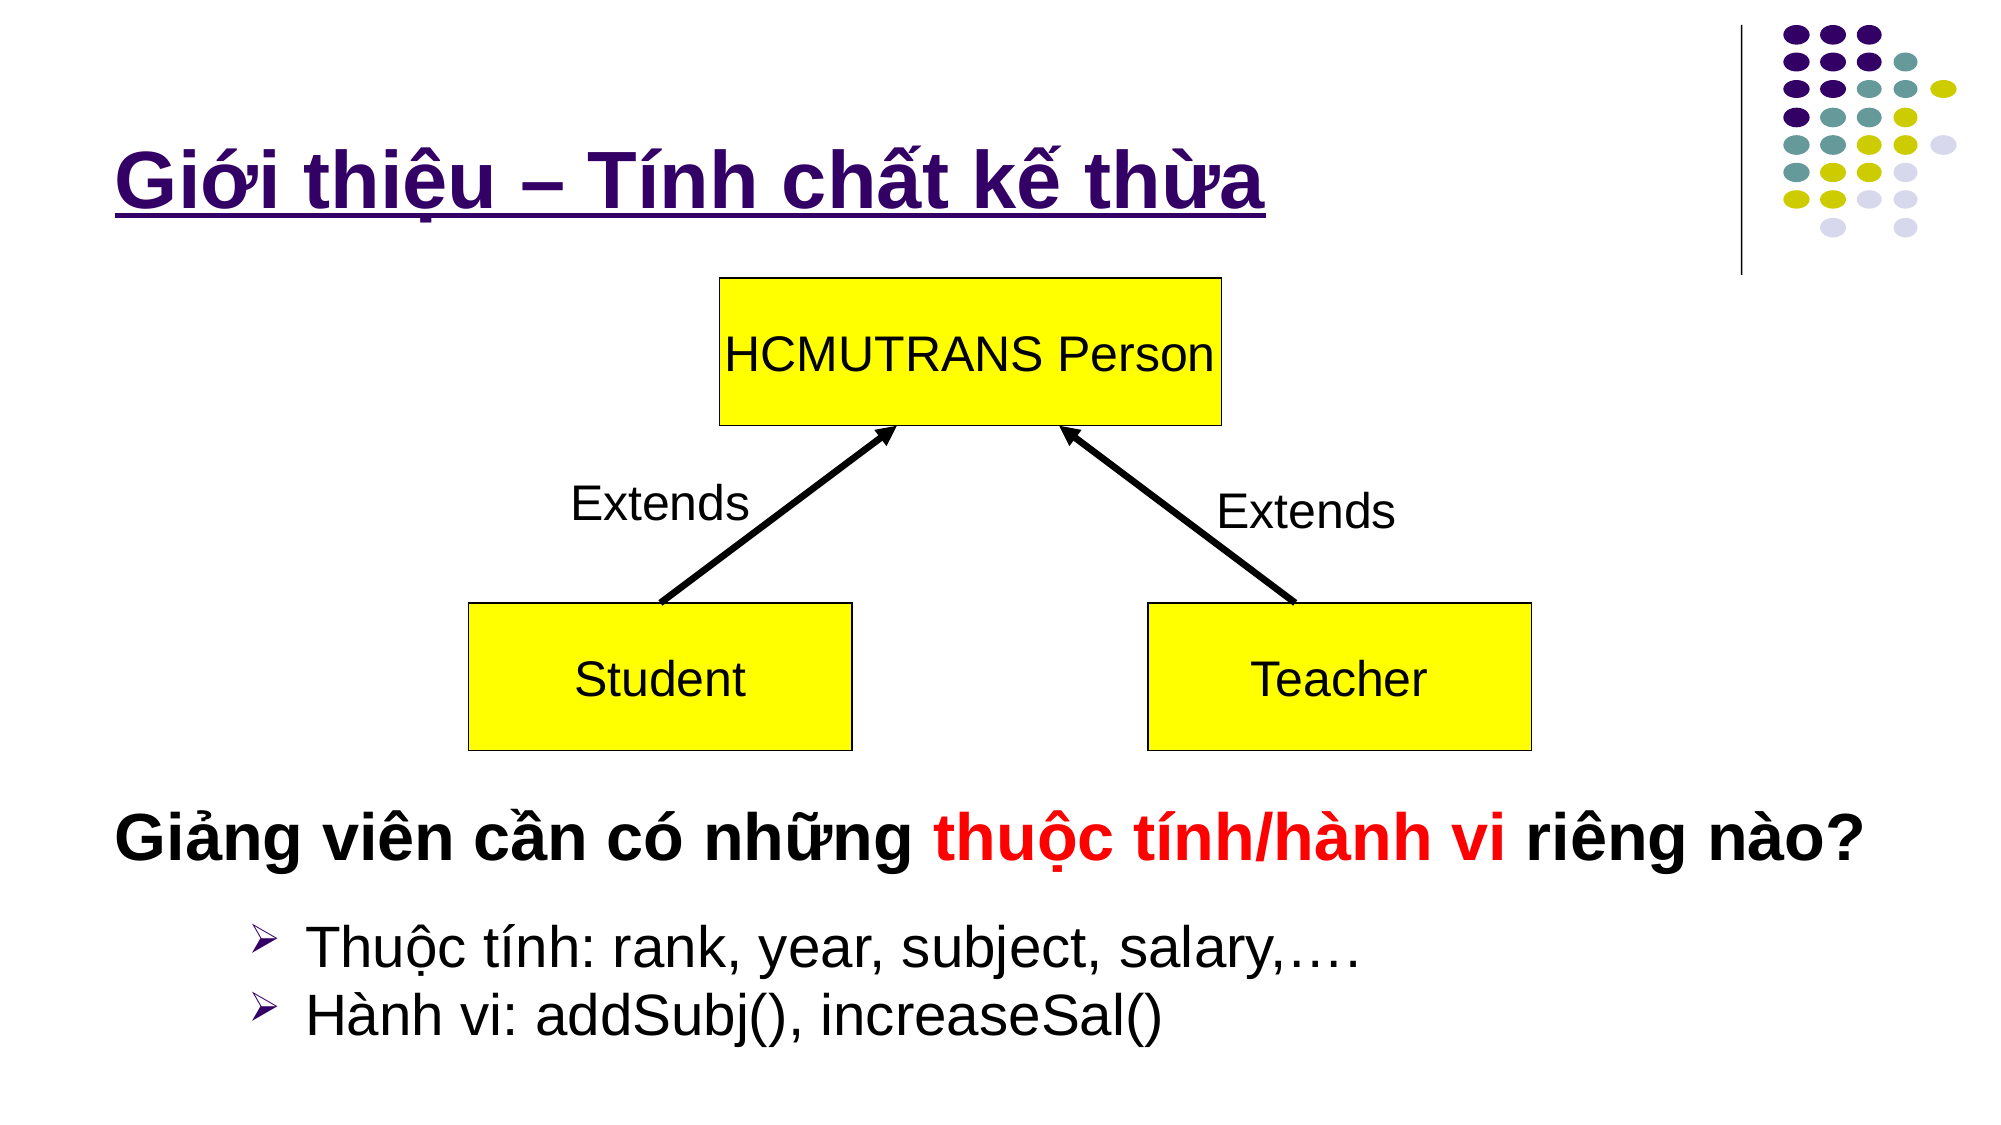

# Giới thiệu – Tính chất kế thừa
HCMUTRANS Person

Extends
Extends
Student
Teacher
Giảng viên cần có những thuộc tính/hành vi riêng nào?
Thuộc tính: rank, year, subject, salary,….
Hành vi: addSubj(), increaseSal()